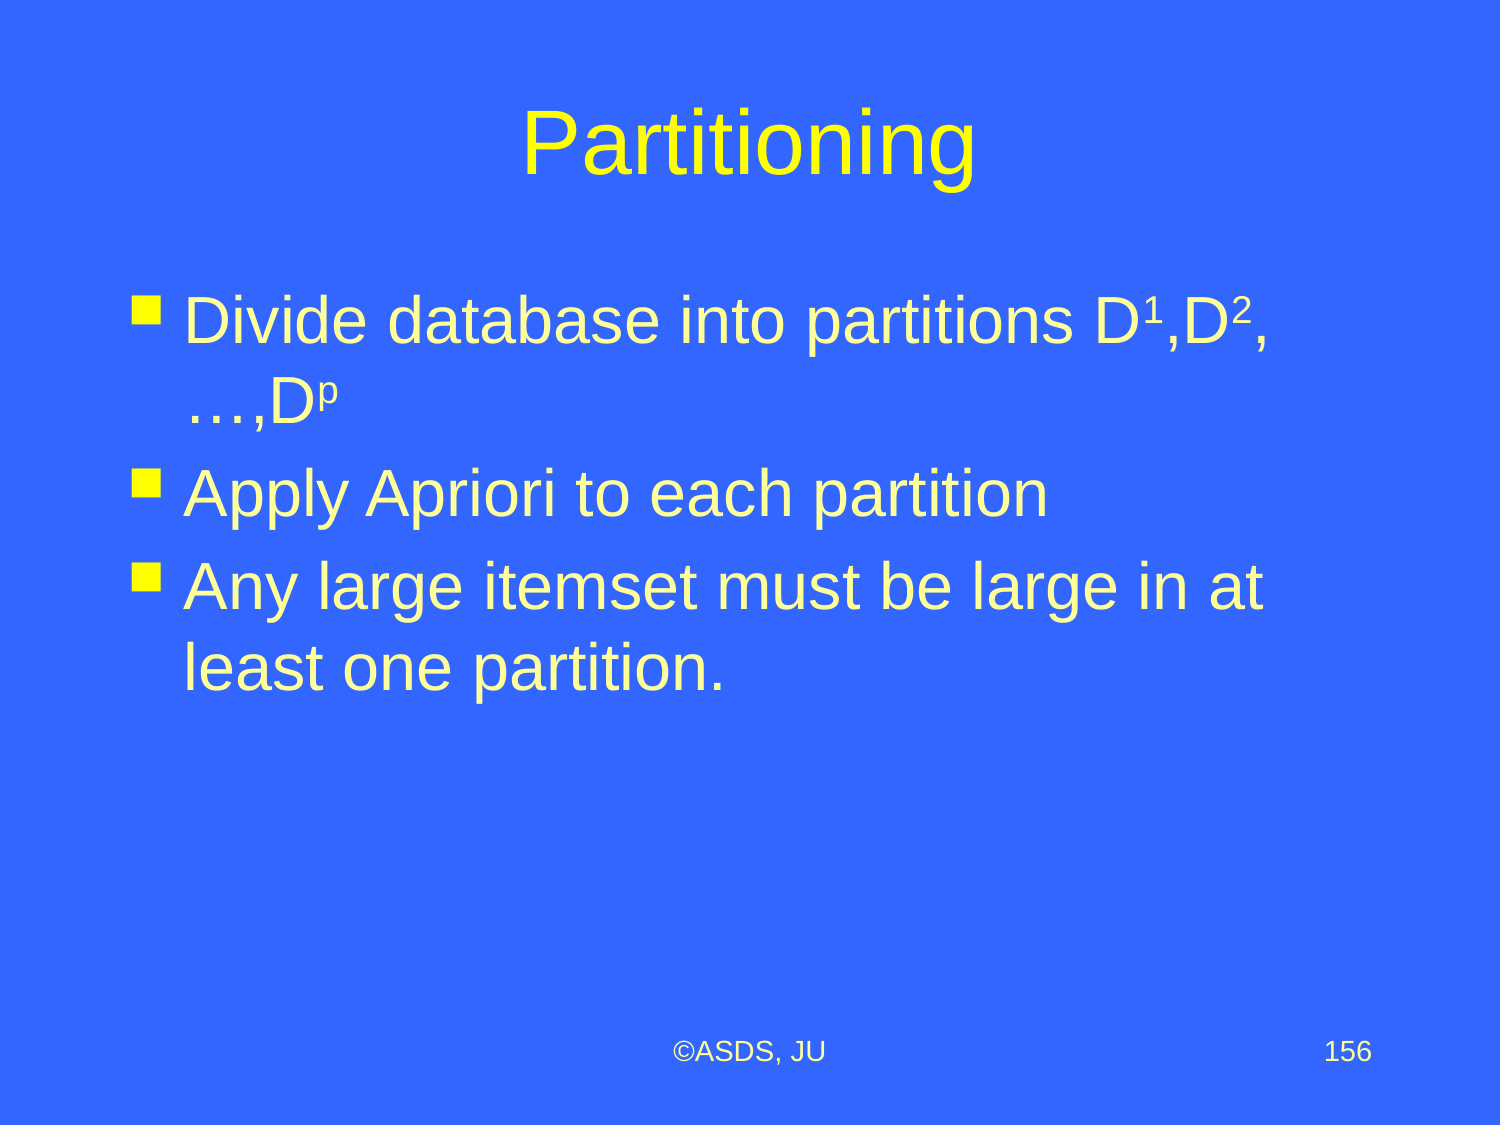

# Partitioning
Divide database into partitions D1,D2,…,Dp
Apply Apriori to each partition
Any large itemset must be large in at least one partition.
©ASDS, JU
156